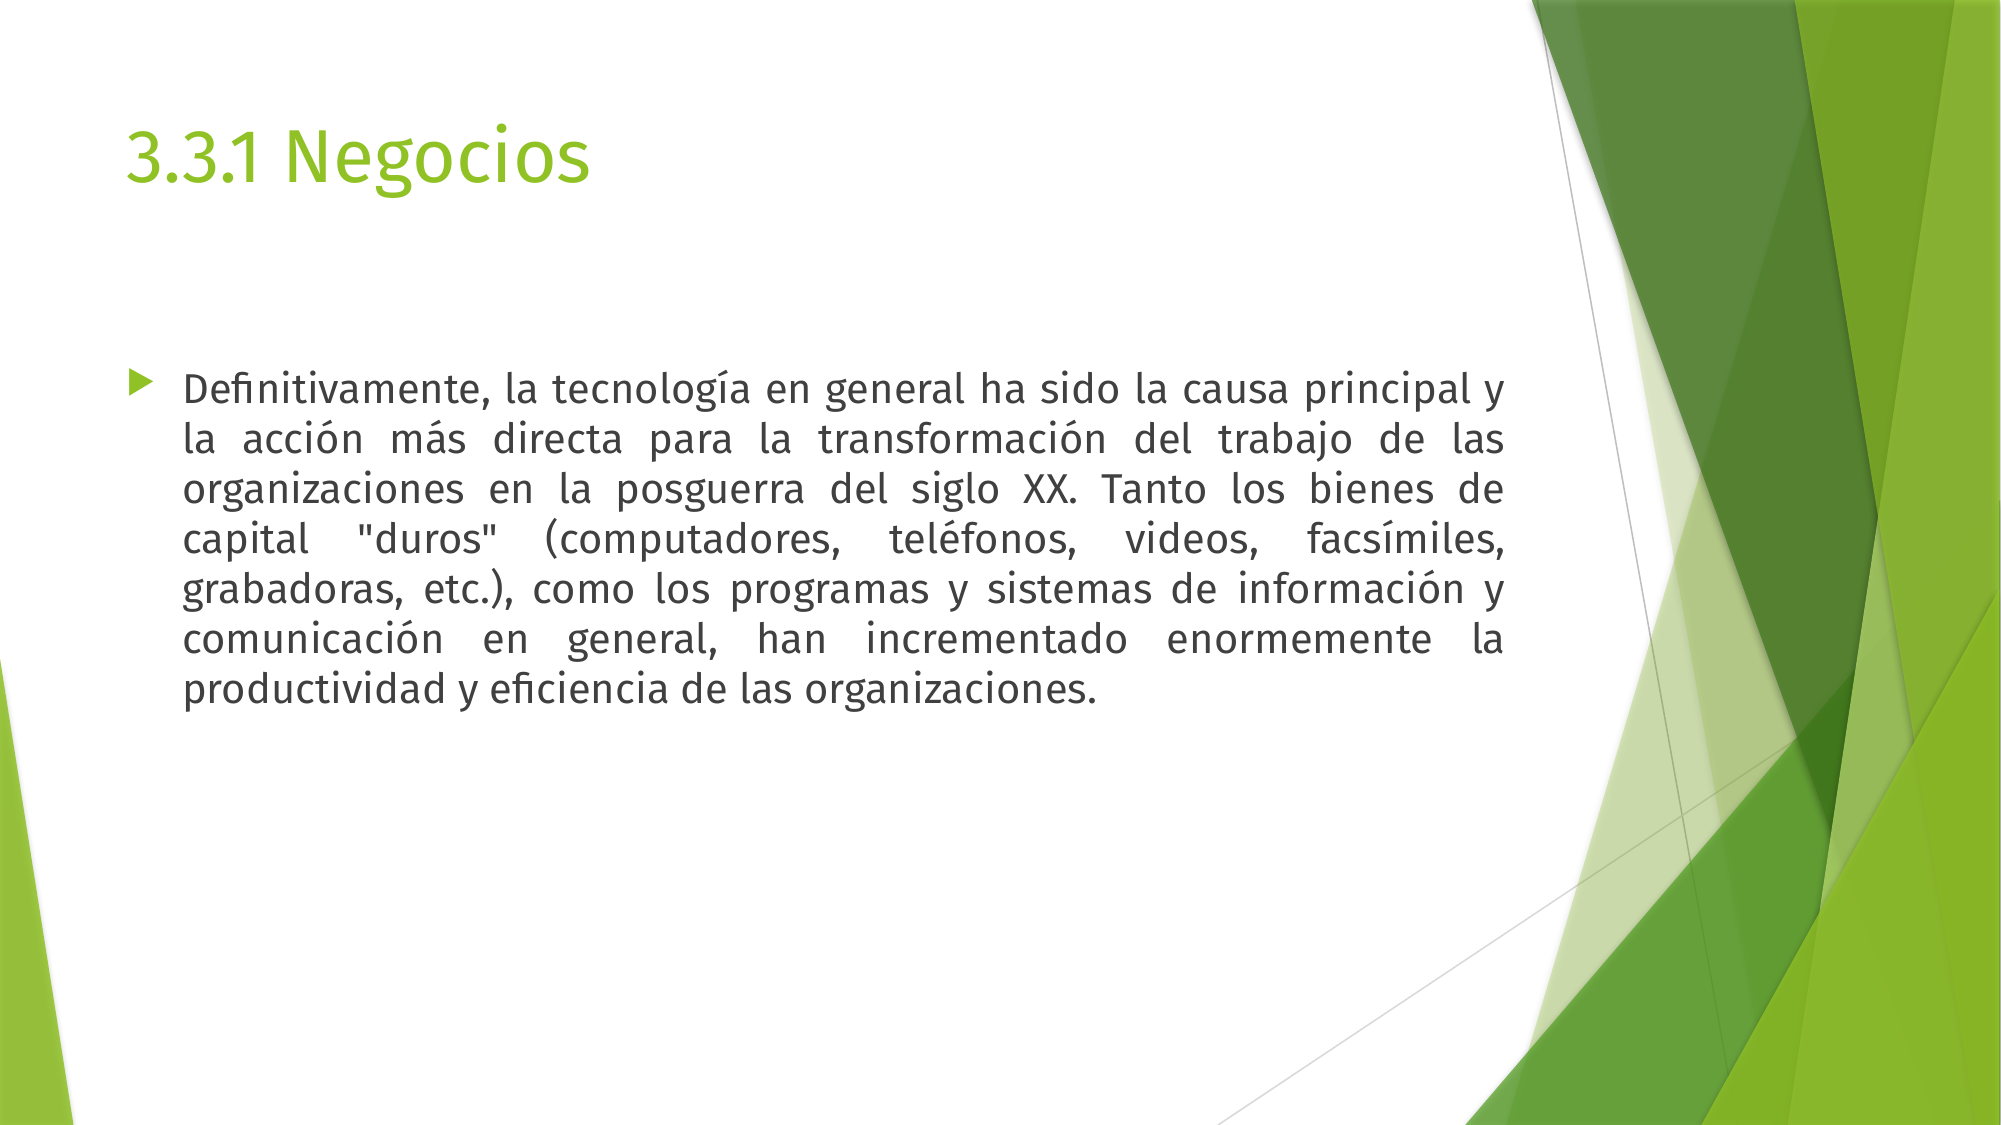

# 3.3.1 Negocios
Definitivamente, la tecnología en general ha sido la causa principal y la acción más directa para la transformación del trabajo de las organizaciones en la posguerra del siglo XX. Tanto los bienes de capital "duros" (computadores, teléfonos, videos, facsímiles, grabadoras, etc.), como los programas y sistemas de información y comunicación en general, han incrementado enormemente la productividad y eficiencia de las organizaciones.